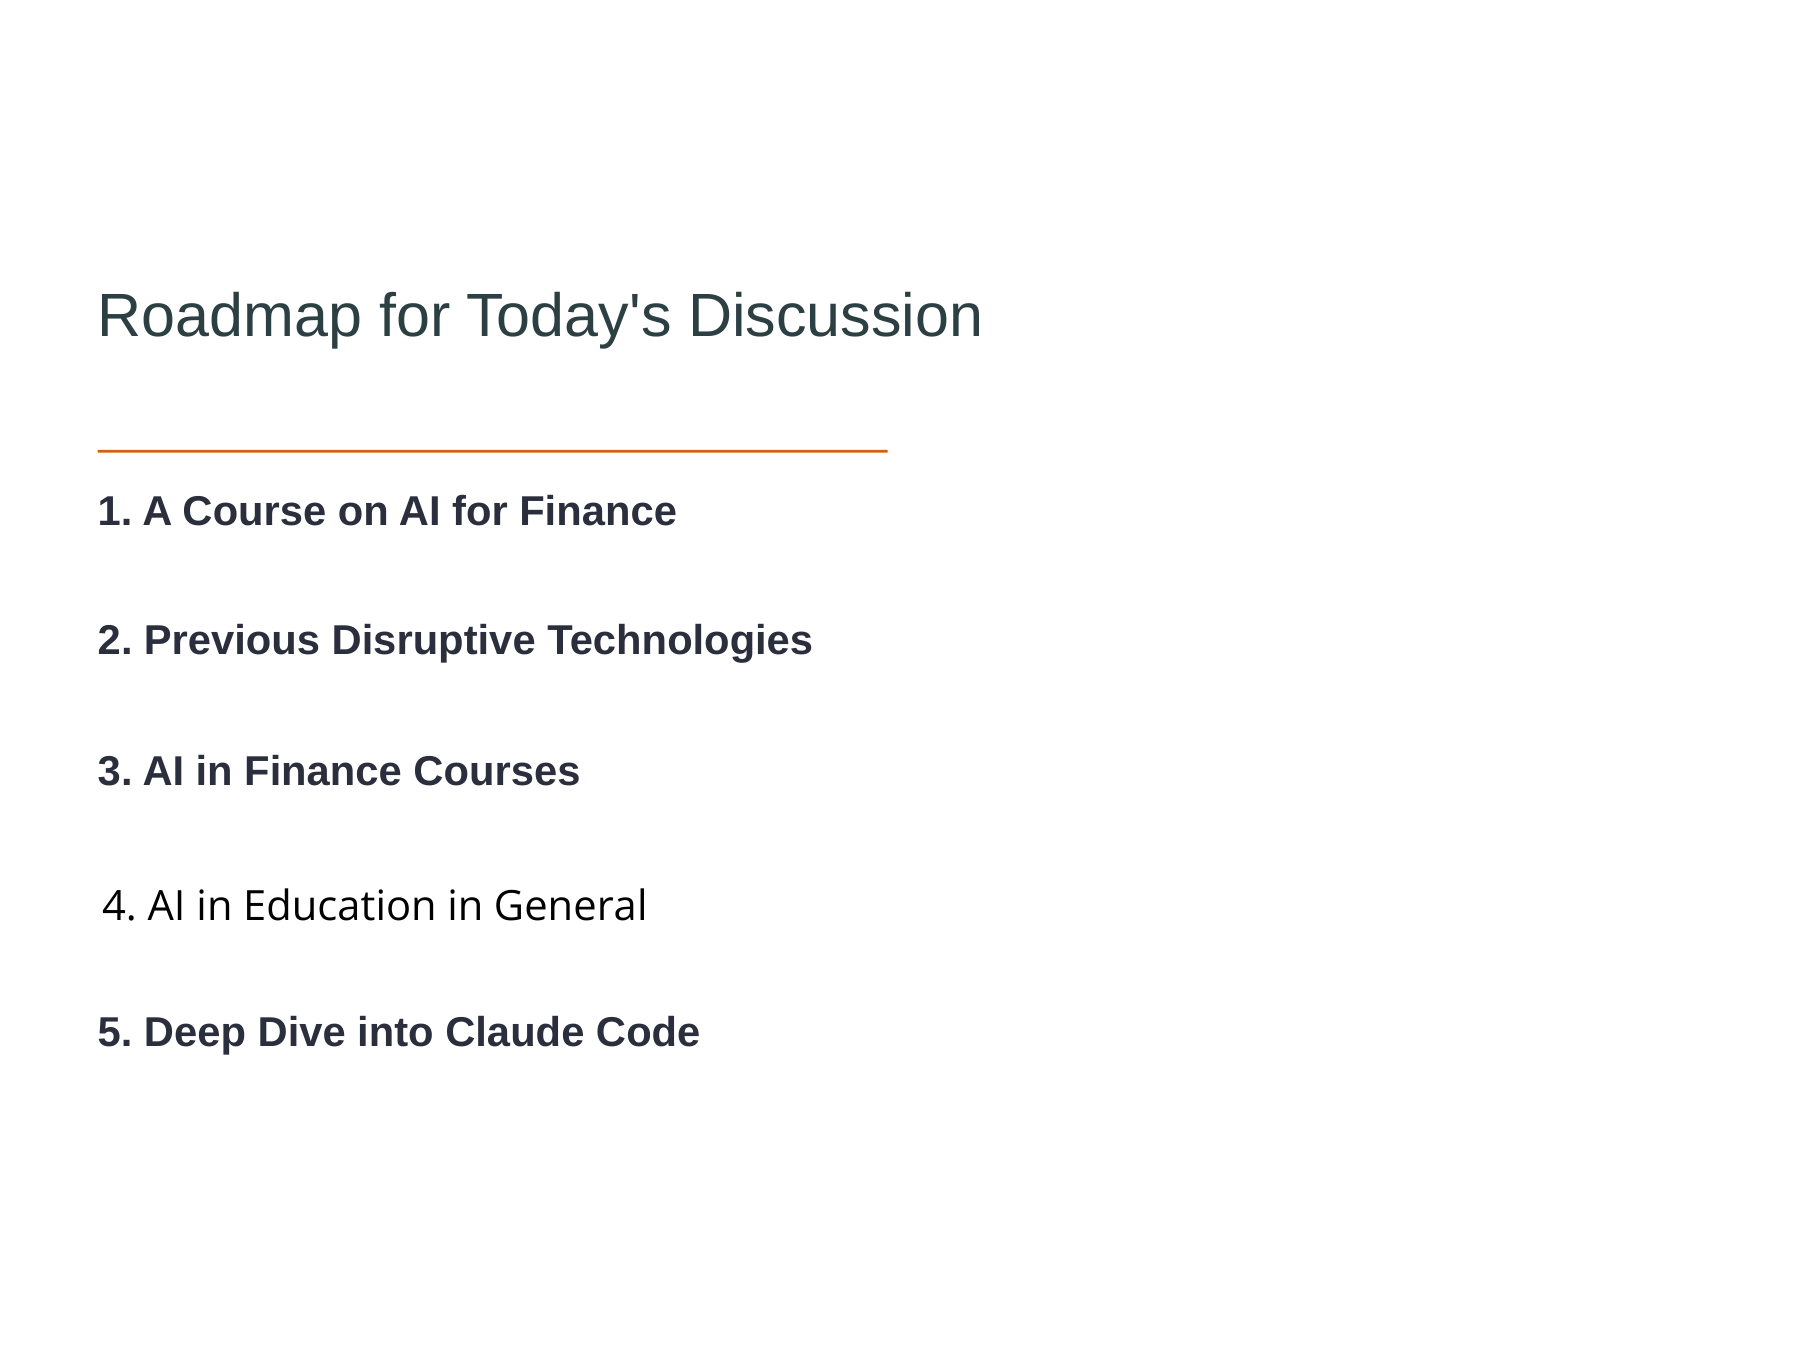

Roadmap for Today's Discussion

1. A Course on AI for Finance

2. Previous Disruptive Technologies

3. AI in Finance Courses
4. AI in Education in General

5. Deep Dive into Claude Code